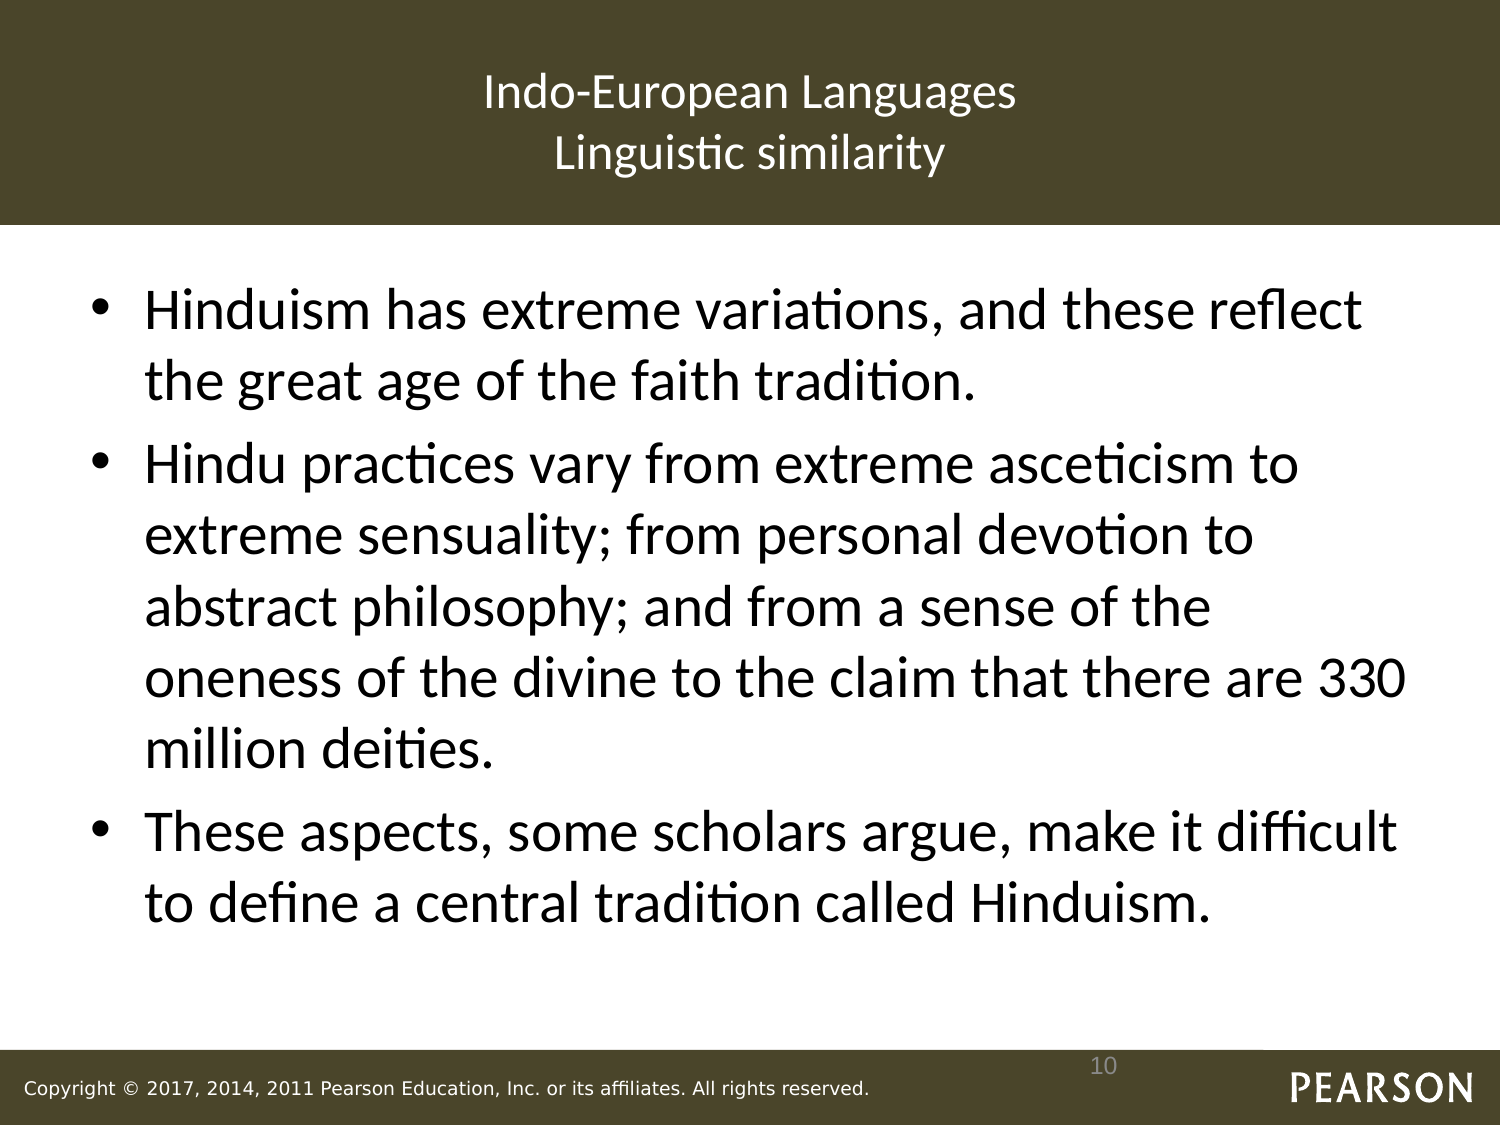

# Indo-European Languages Linguistic similarity
Hinduism has extreme variations, and these reflect the great age of the faith tradition.
Hindu practices vary from extreme asceticism to extreme sensuality; from personal devotion to abstract philosophy; and from a sense of the oneness of the divine to the claim that there are 330 million deities.
These aspects, some scholars argue, make it difficult to define a central tradition called Hinduism.
10